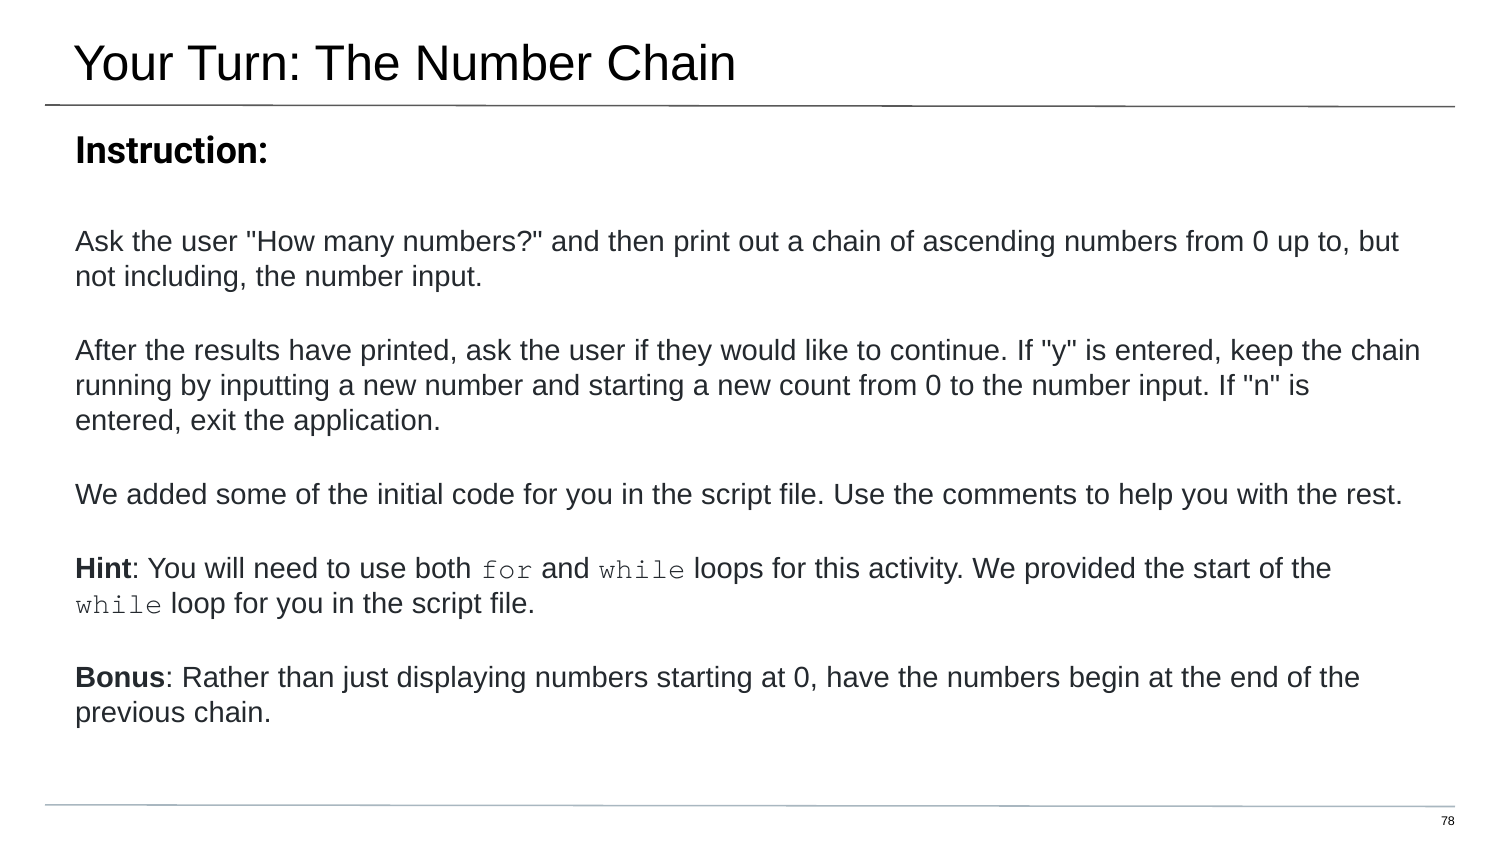

# Your Turn: The Number Chain
Instruction:

Ask the user "How many numbers?" and then print out a chain of ascending numbers from 0 up to, but not including, the number input.

After the results have printed, ask the user if they would like to continue. If "y" is entered, keep the chain running by inputting a new number and starting a new count from 0 to the number input. If "n" is entered, exit the application.

We added some of the initial code for you in the script file. Use the comments to help you with the rest.

Hint: You will need to use both for and while loops for this activity. We provided the start of the while loop for you in the script file.

Bonus: Rather than just displaying numbers starting at 0, have the numbers begin at the end of the previous chain.

78